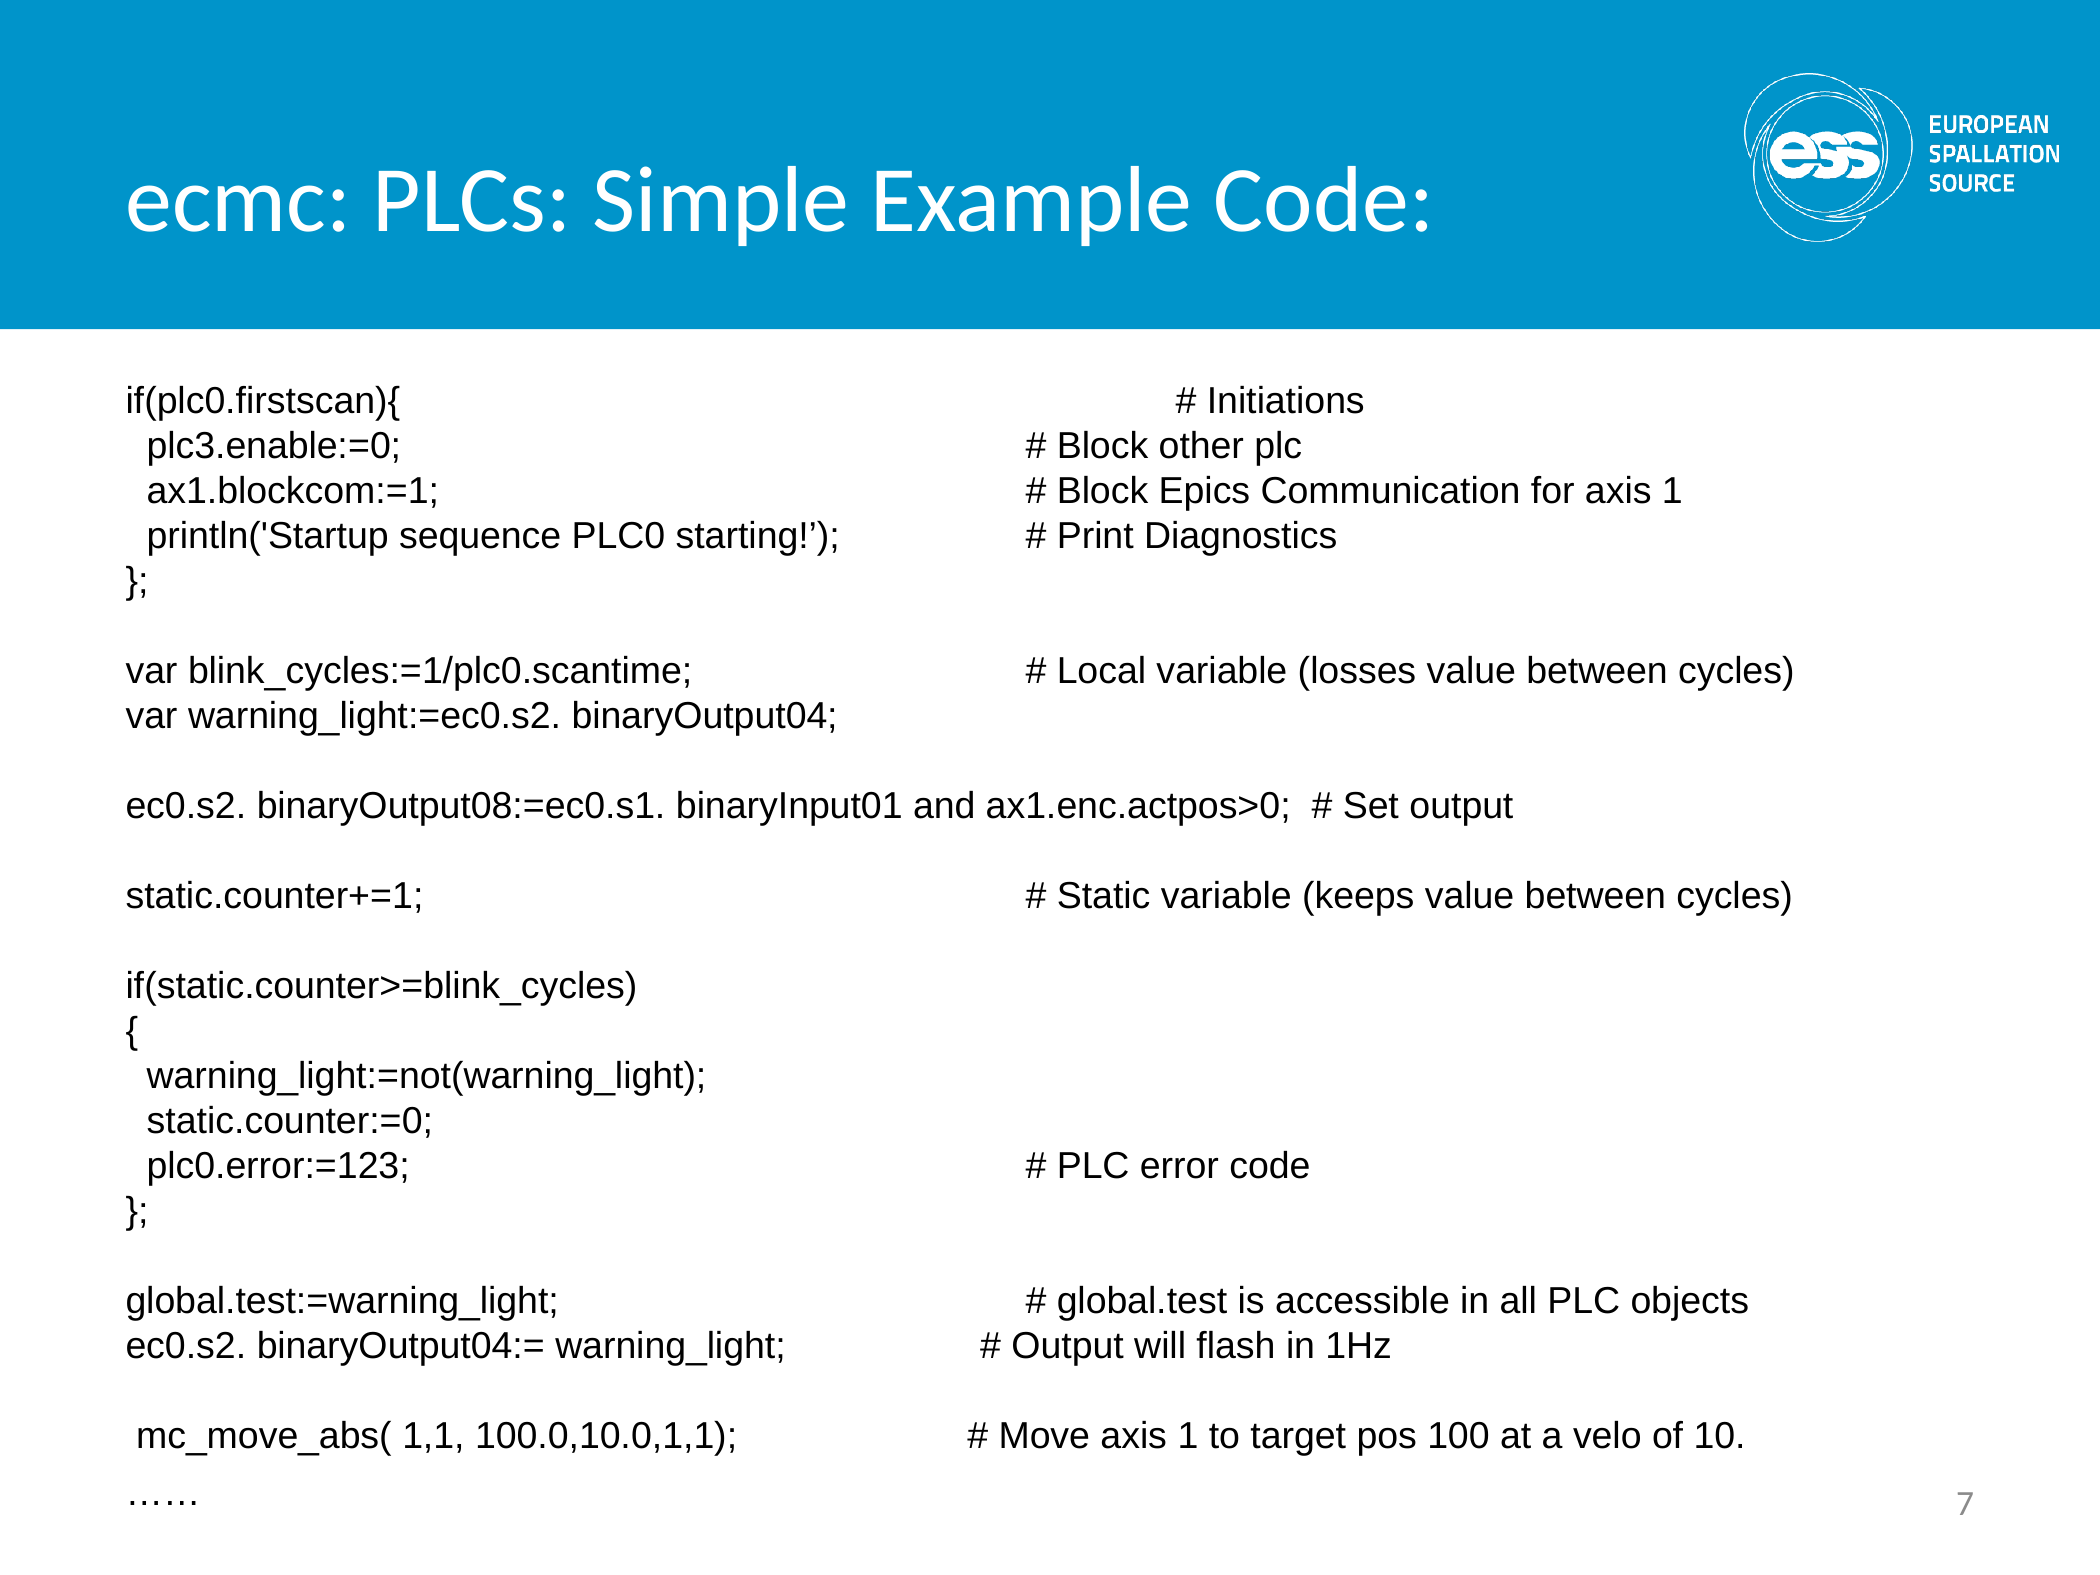

ecmc: PLCs: Simple Example Code:
if(plc0.firstscan){       					# Initiations
  plc3.enable:=0;                                  		# Block other plc
  ax1.blockcom:=1;                                           	# Block Epics Communication for axis 1
  println('Startup sequence PLC0 starting!’);       	# Print Diagnostics
};

var blink_cycles:=1/plc0.scantime;                      	# Local variable (losses value between cycles)
var warning_light:=ec0.s2. binaryOutput04;
ec0.s2. binaryOutput08:=ec0.s1. binaryInput01 and ax1.enc.actpos>0;  # Set output
static.counter+=1;                                                	# Static variable (keeps value between cycles)

if(static.counter>=blink_cycles)
{
  warning_light:=not(warning_light);
  static.counter:=0;
  plc0.error:=123;                                                    	# PLC error code
};

global.test:=warning_light;                                    	# global.test is accessible in all PLC objects
ec0.s2. binaryOutput04:= warning_light;	          # Output will flash in 1Hz

 mc_move_abs( 1,1, 100.0,10.0,1,1);                      # Move axis 1 to target pos 100 at a velo of 10.
……

7